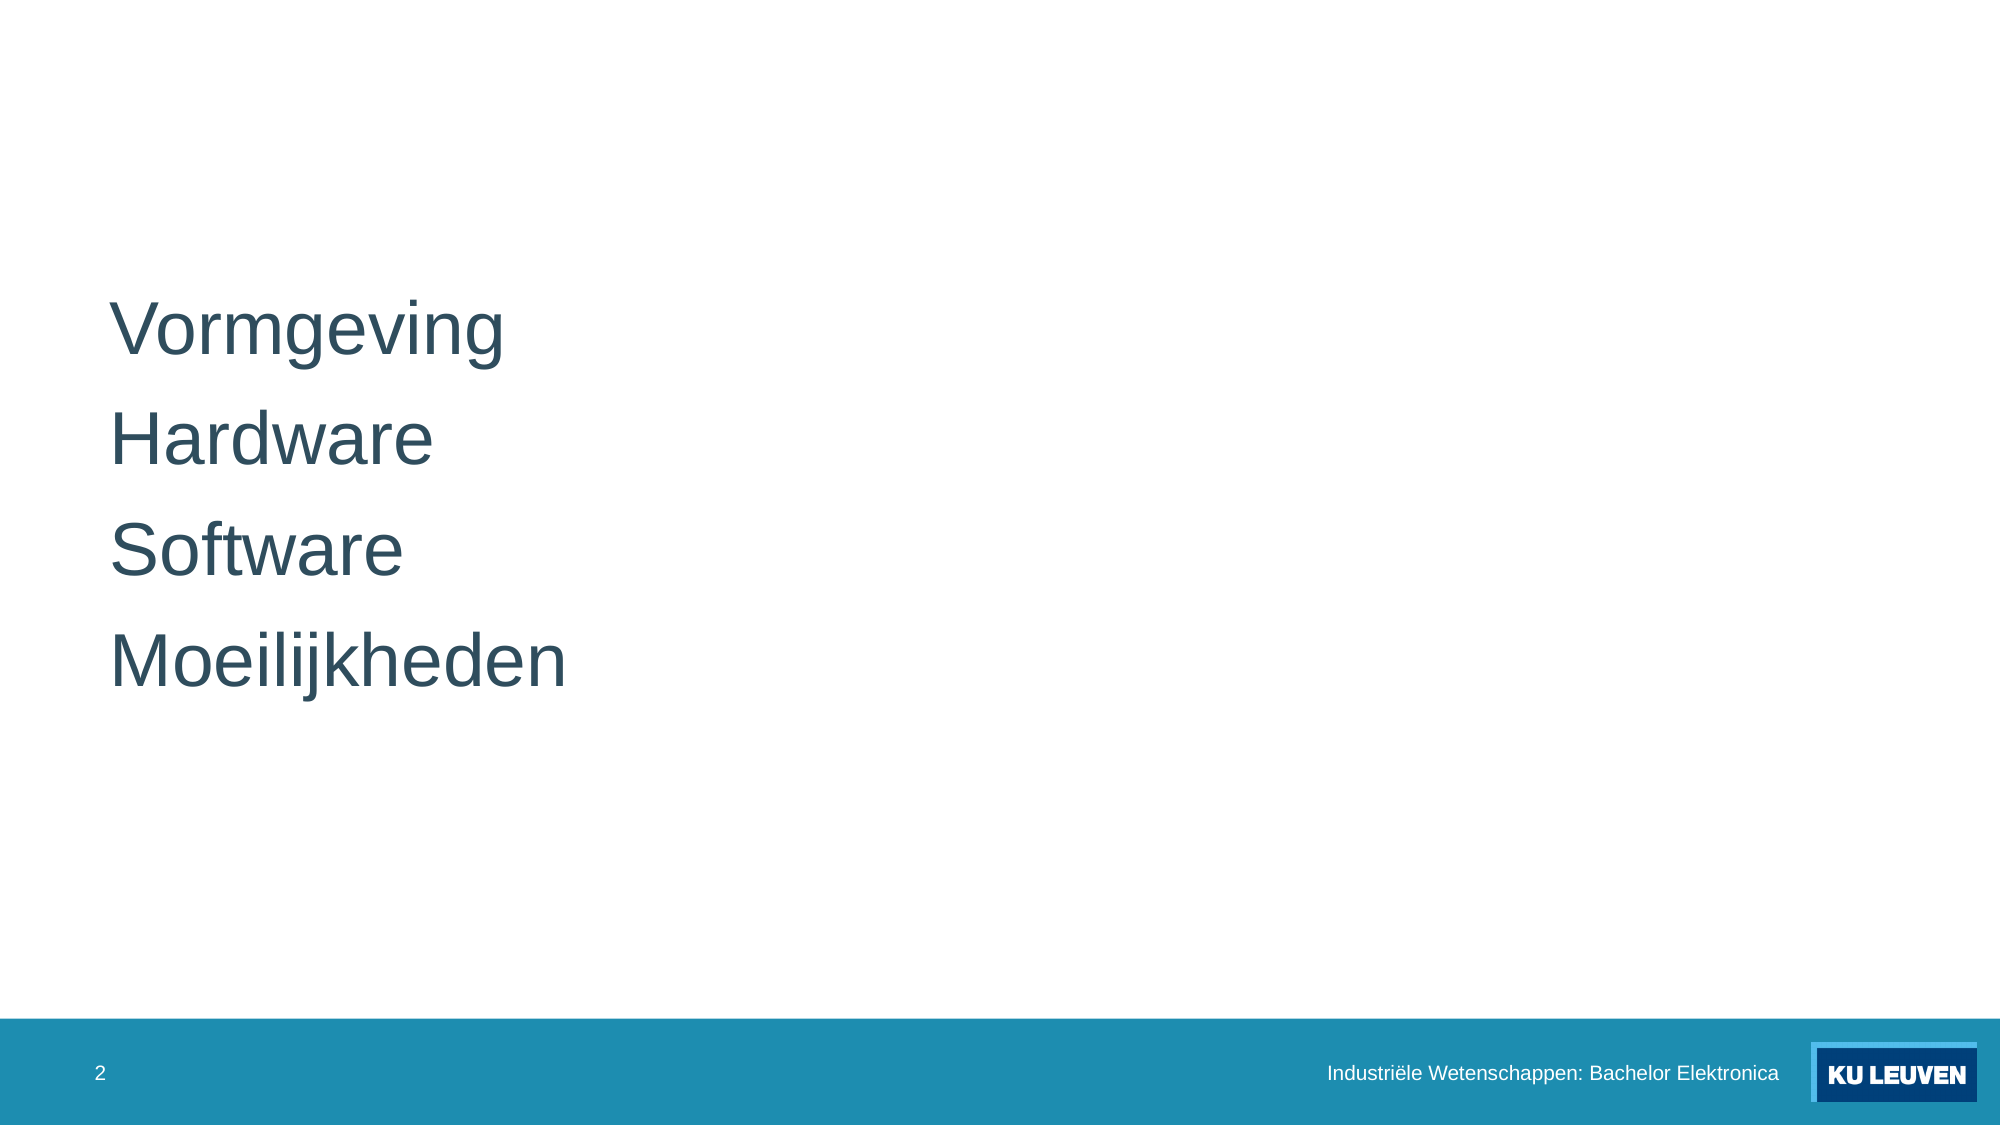

#
Vormgeving
Hardware
Software
Moeilijkheden

2
Industriële Wetenschappen: Bachelor Elektronica